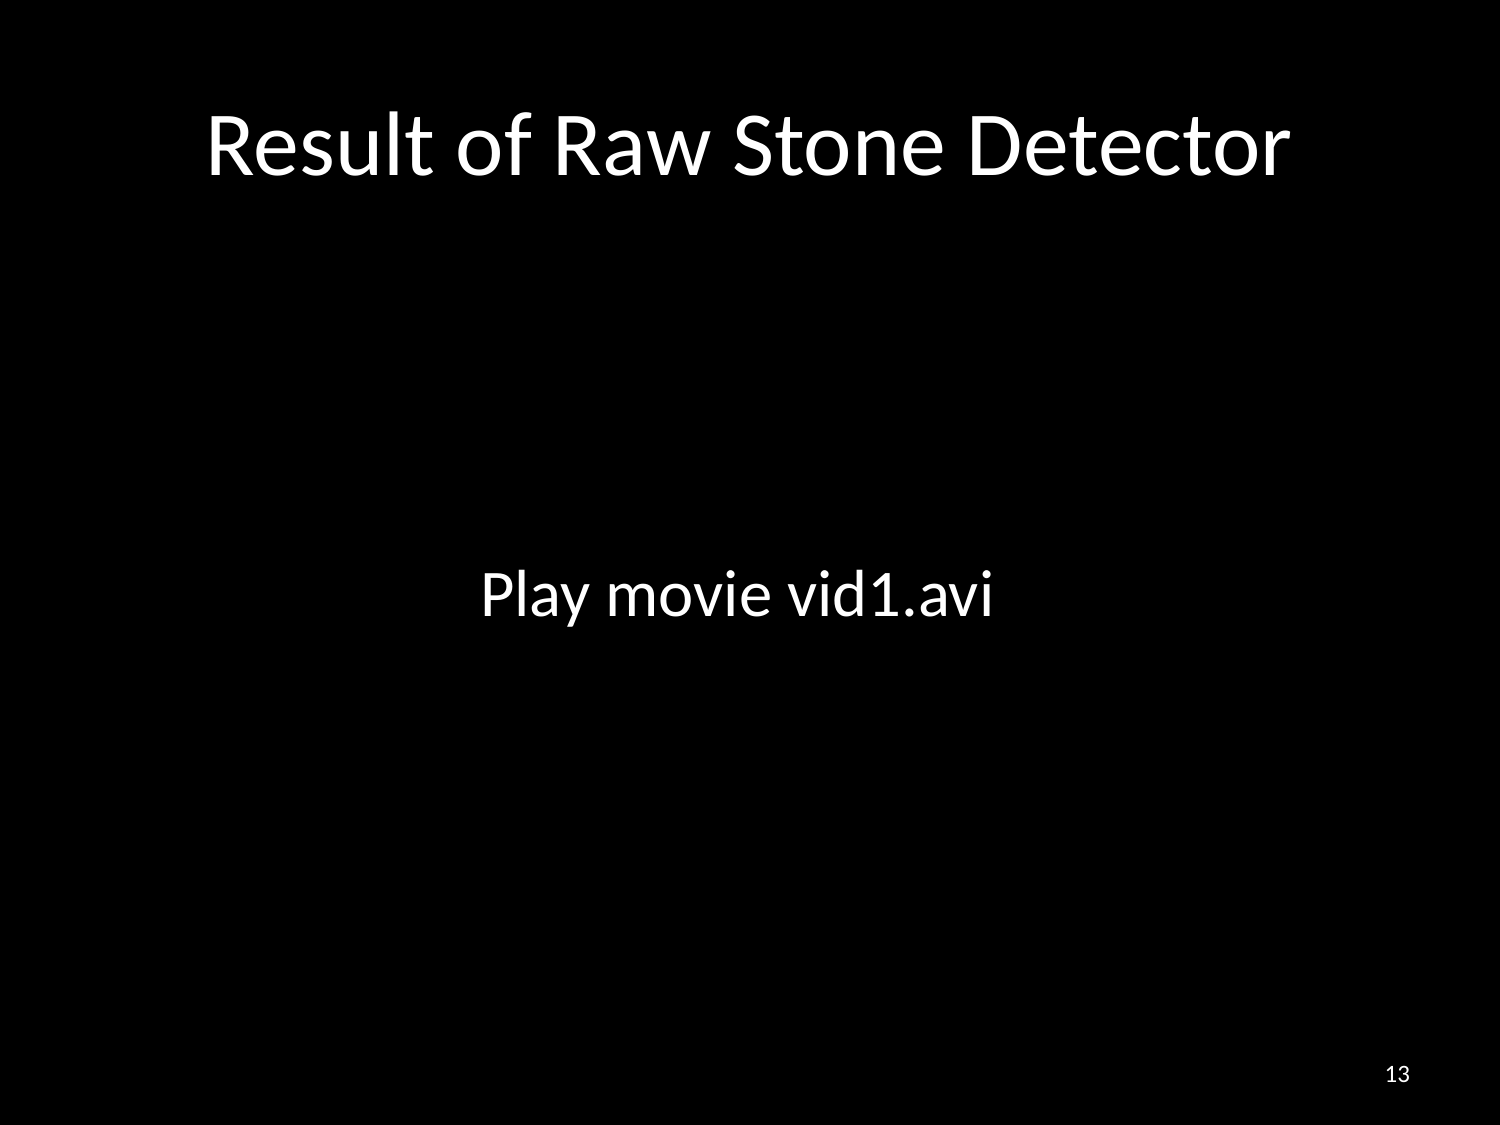

# Result of Raw Stone Detector

                          Play movie vid1.avi
13